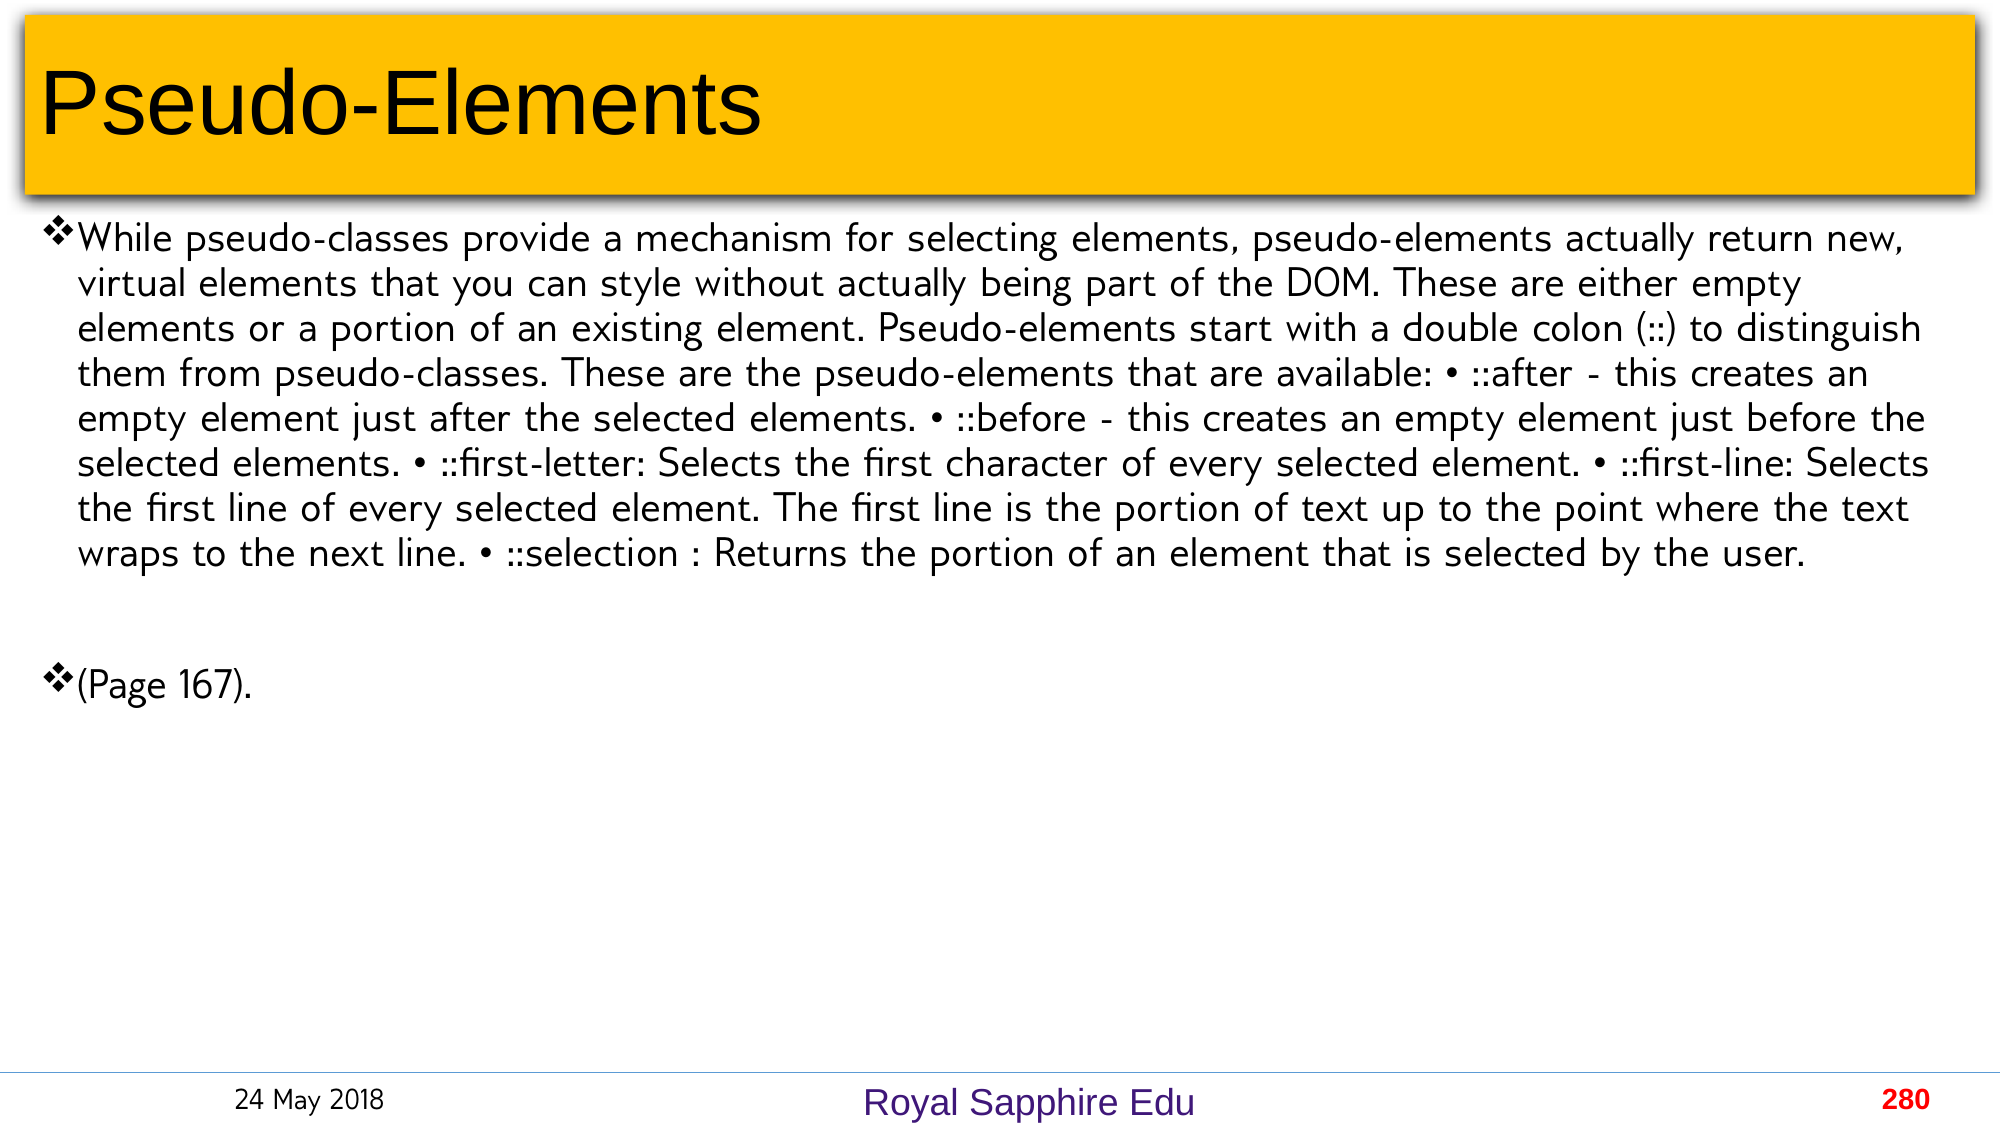

# Pseudo-Elements
While pseudo-classes provide a mechanism for selecting elements, pseudo-elements actually return new, virtual elements that you can style without actually being part of the DOM. These are either empty elements or a portion of an existing element. Pseudo-elements start with a double colon (::) to distinguish them from pseudo-classes. These are the pseudo-elements that are available: • ::after - this creates an empty element just after the selected elements. • ::before - this creates an empty element just before the selected elements. • ::first-letter: Selects the first character of every selected element. • ::first-line: Selects the first line of every selected element. The first line is the portion of text up to the point where the text wraps to the next line. • ::selection : Returns the portion of an element that is selected by the user.

(Page 167).
24 May 2018
280